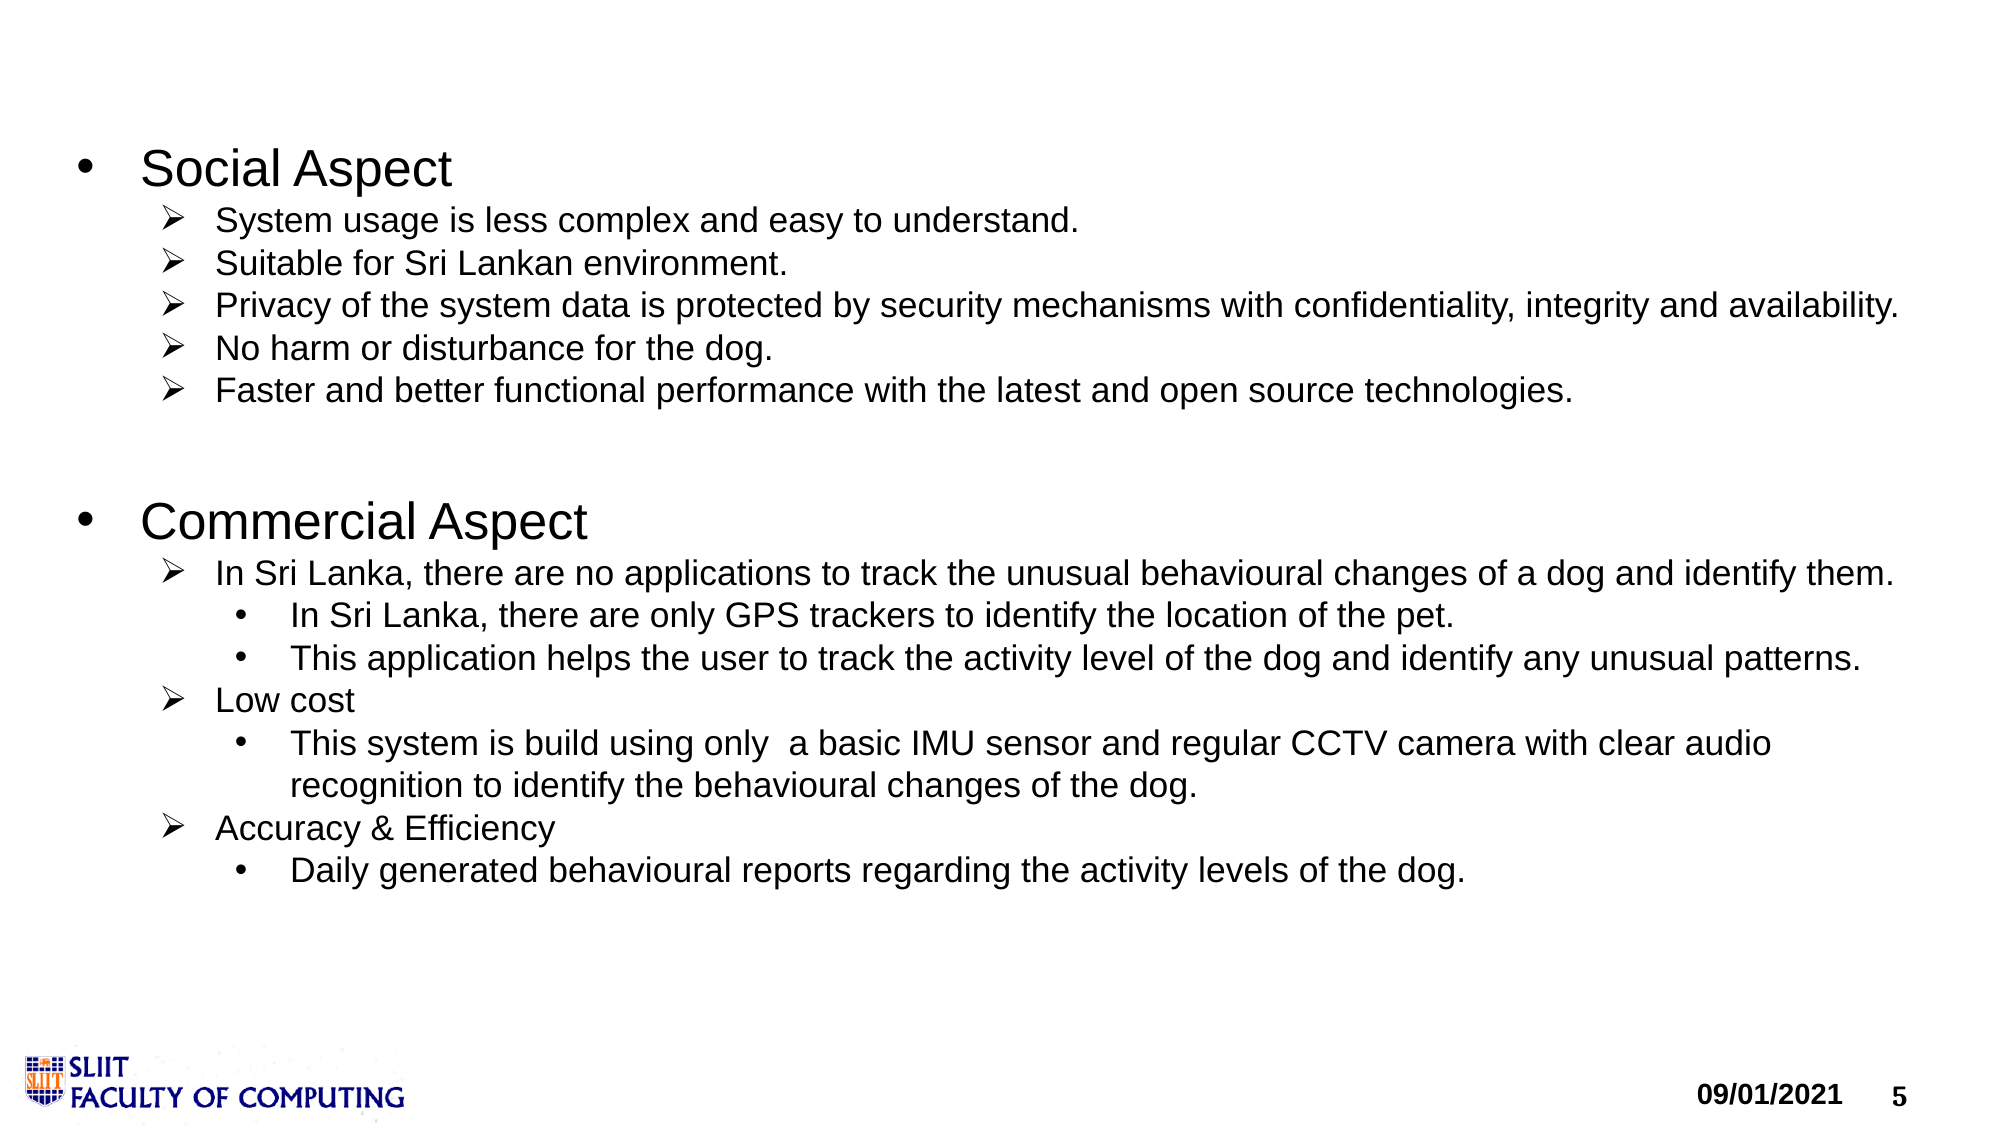

Social Aspect
System usage is less complex and easy to understand.
Suitable for Sri Lankan environment.
Privacy of the system data is protected by security mechanisms with confidentiality, integrity and availability.
No harm or disturbance for the dog.
Faster and better functional performance with the latest and open source technologies.

Commercial Aspect
In Sri Lanka, there are no applications to track the unusual behavioural changes of a dog and identify them.
In Sri Lanka, there are only GPS trackers to identify the location of the pet.
This application helps the user to track the activity level of the dog and identify any unusual patterns.
Low cost
This system is build using only  a basic IMU sensor and regular CCTV camera with clear audio recognition to identify the behavioural changes of the dog.
Accuracy & Efficiency
Daily generated behavioural reports regarding the activity levels of the dog.